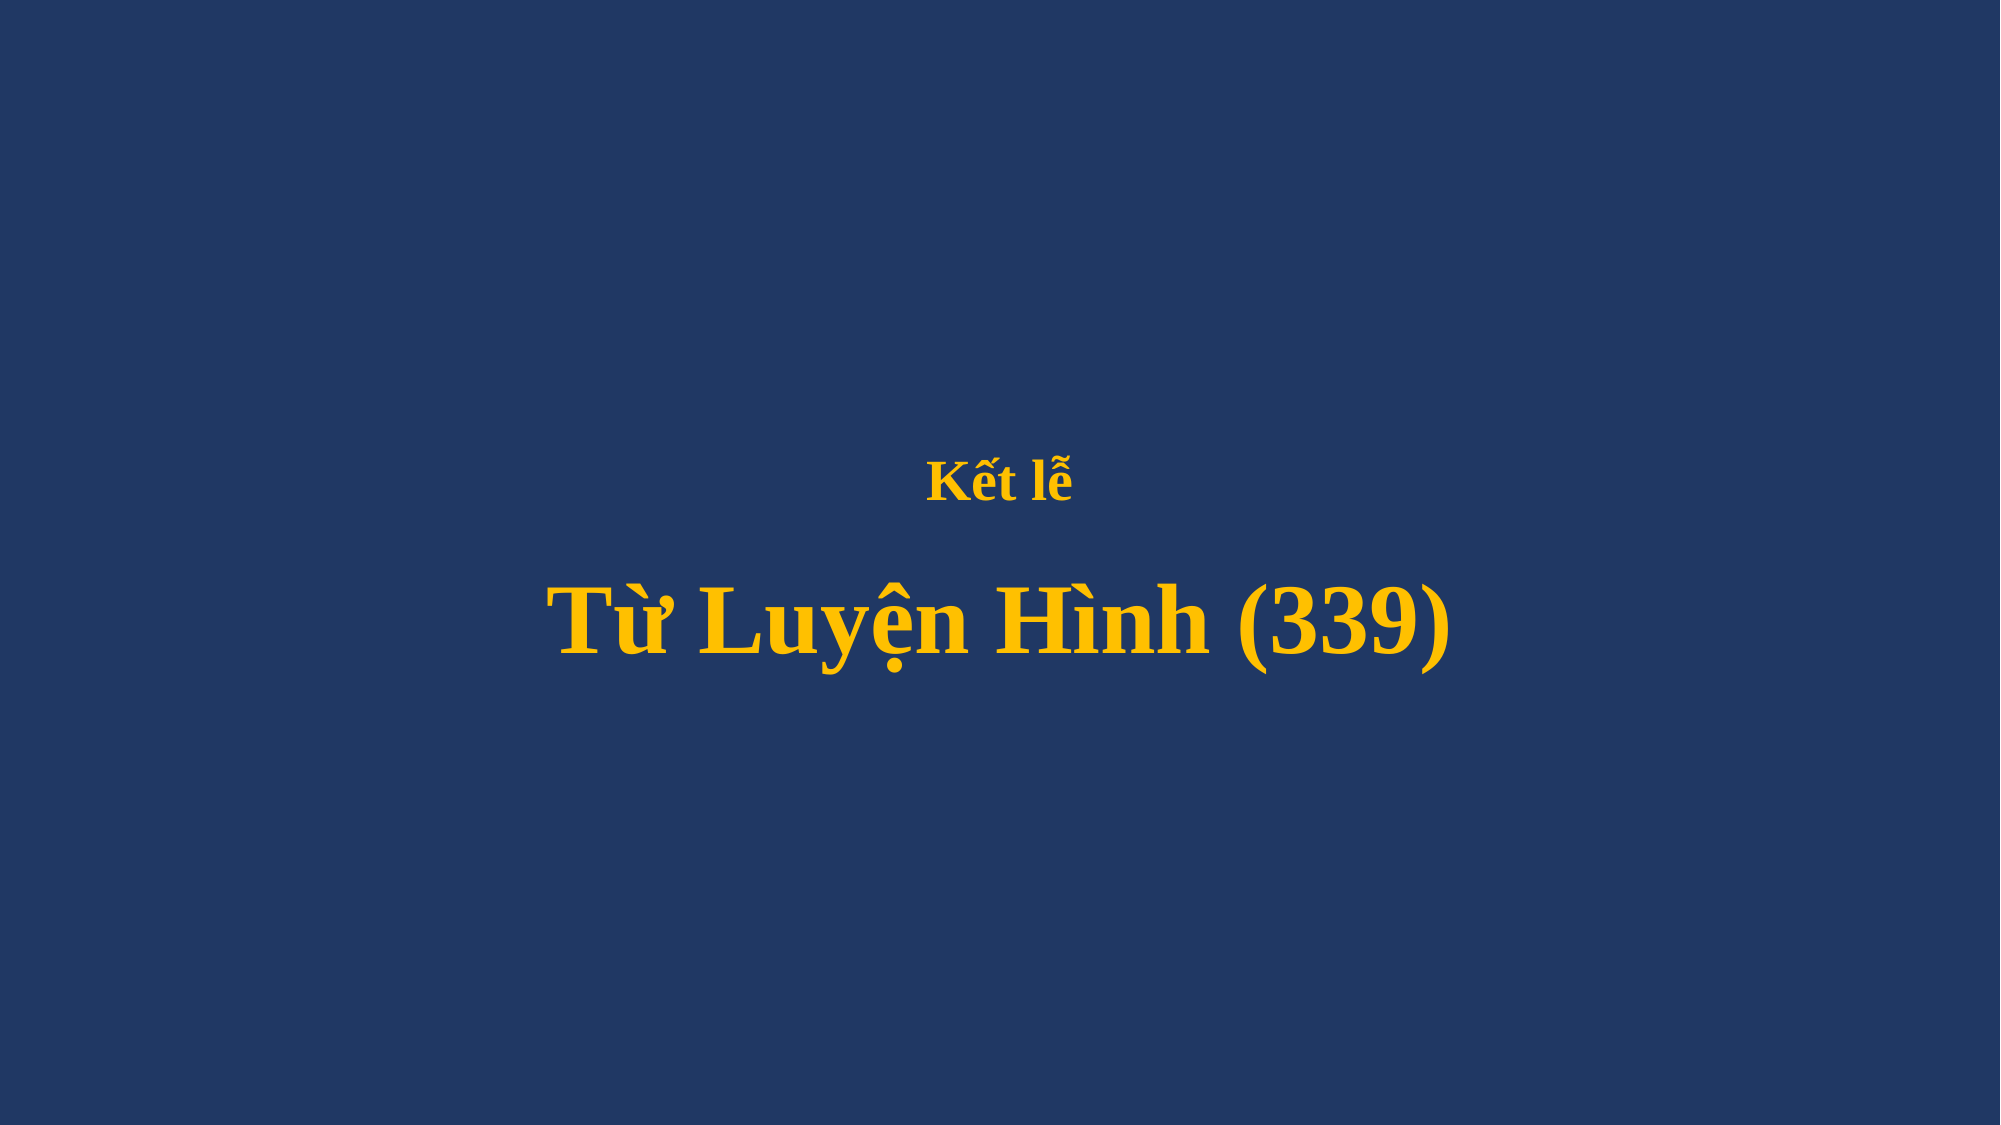

# Kết lễ Từ Luyện Hình (339)